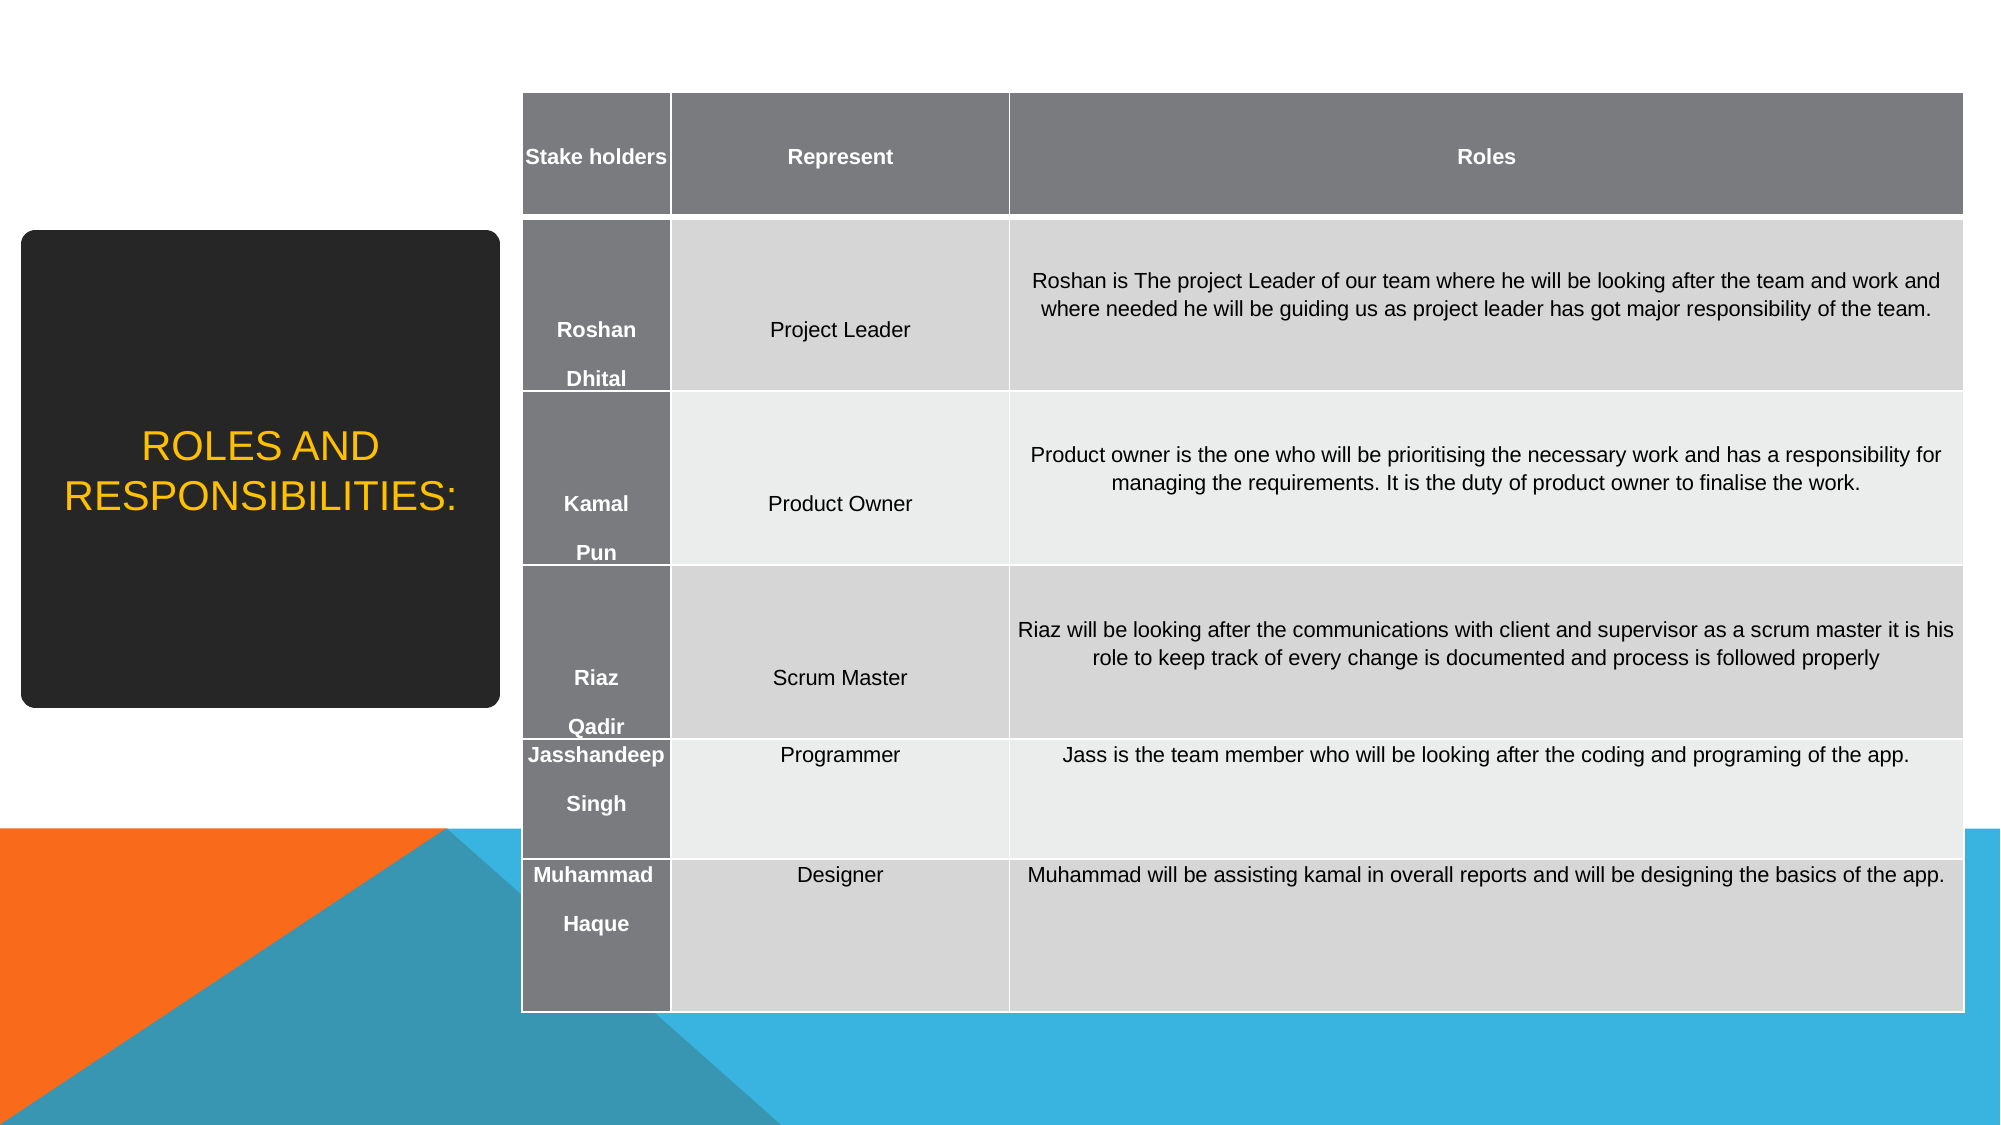

| Stake holders | Represent | Roles |
| --- | --- | --- |
| Roshan Dhital | Project Leader | Roshan is The project Leader of our team where he will be looking after the team and work and where needed he will be guiding us as project leader has got major responsibility of the team. |
| Kamal Pun | Product Owner | Product owner is the one who will be prioritising the necessary work and has a responsibility for managing the requirements. It is the duty of product owner to finalise the work. |
| Riaz Qadir | Scrum Master | Riaz will be looking after the communications with client and supervisor as a scrum master it is his role to keep track of every change is documented and process is followed properly |
| Jasshandeep Singh | Programmer | Jass is the team member who will be looking after the coding and programing of the app. |
| Muhammad Haque | Designer | Muhammad will be assisting kamal in overall reports and will be designing the basics of the app. |
# Roles and Responsibilities: